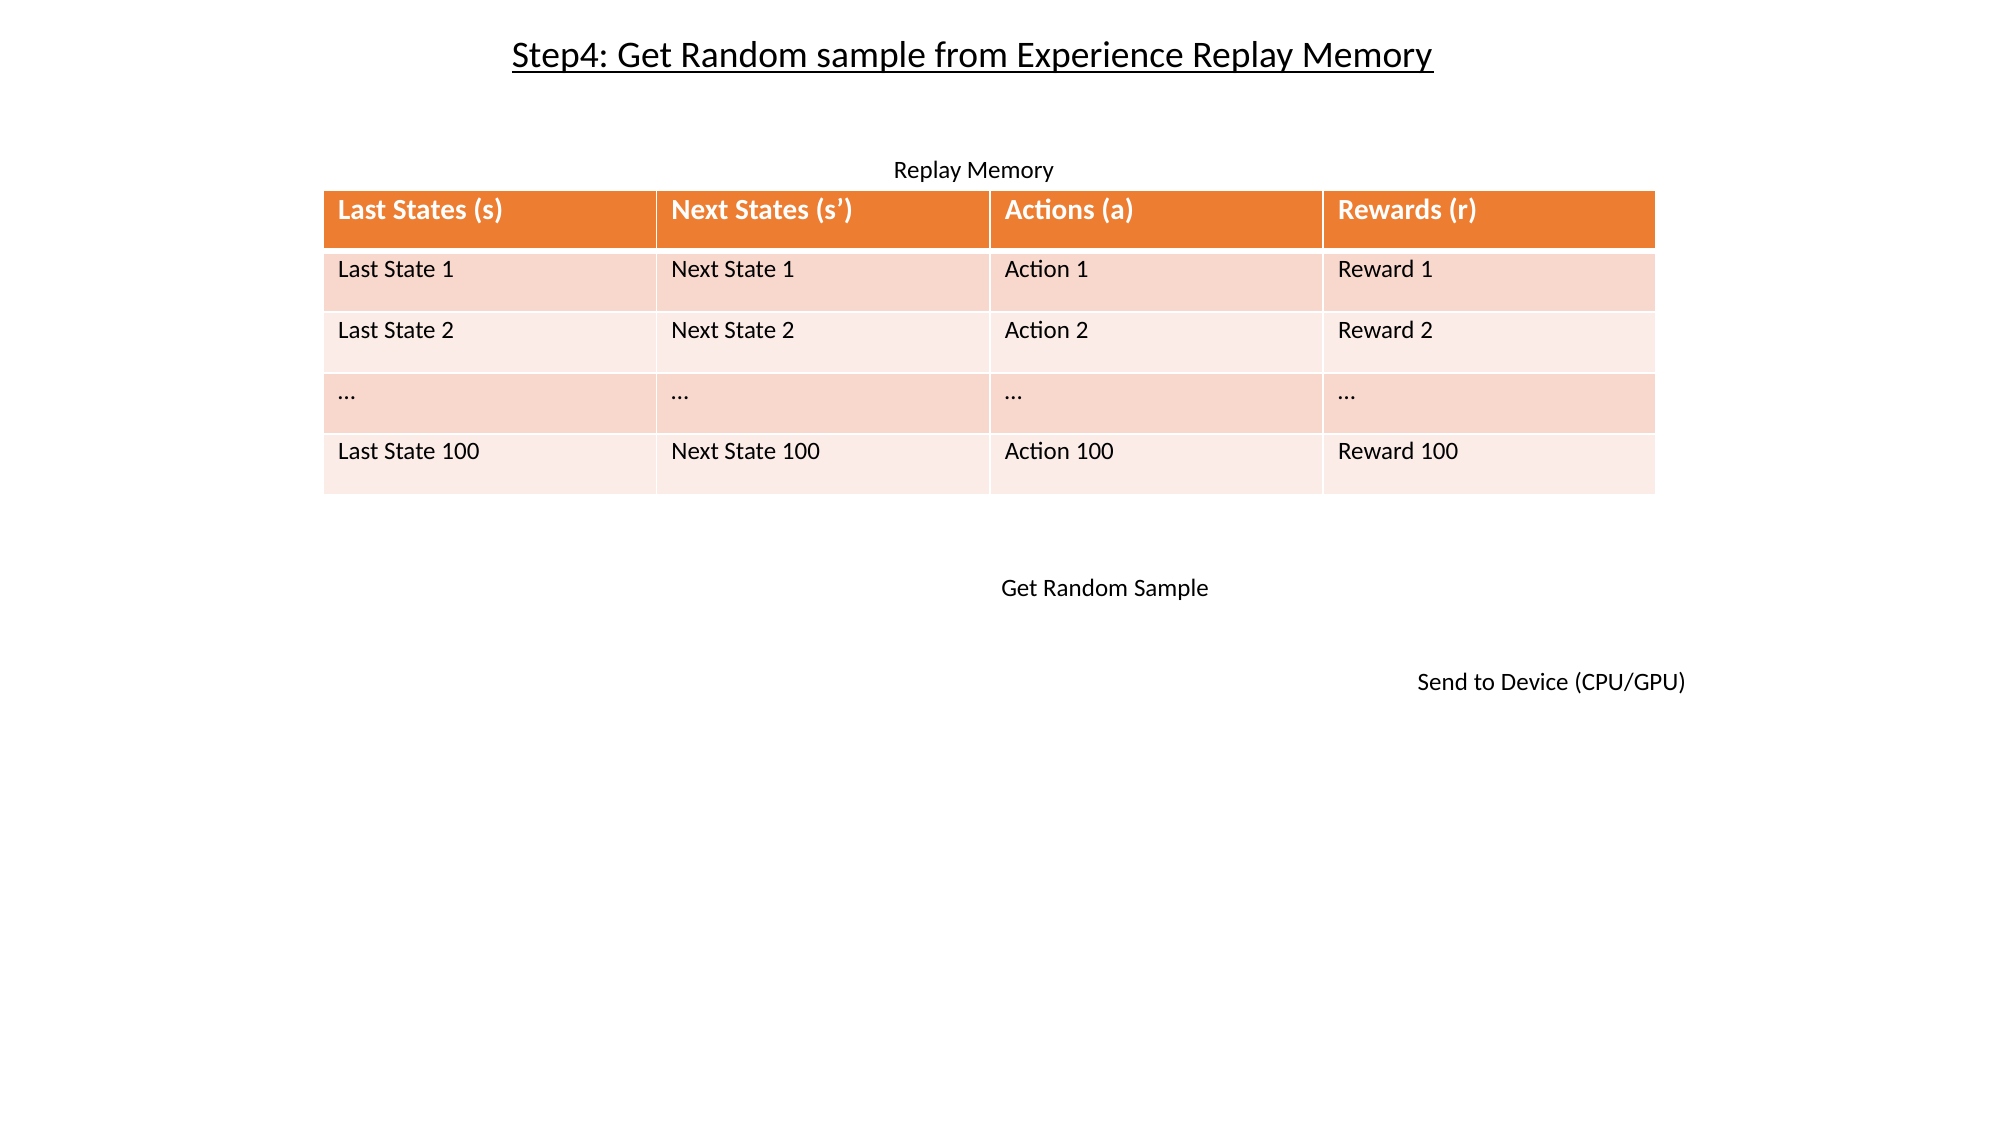

Step4: Get Random sample from Experience Replay Memory
Replay Memory
| Last States (s) | Next States (s’) | Actions (a) | Rewards (r) |
| --- | --- | --- | --- |
| Last State 1 | Next State 1 | Action 1 | Reward 1 |
| Last State 2 | Next State 2 | Action 2 | Reward 2 |
| … | … | … | … |
| Last State 100 | Next State 100 | Action 100 | Reward 100 |
Get Random Sample
Send to Device (CPU/GPU)